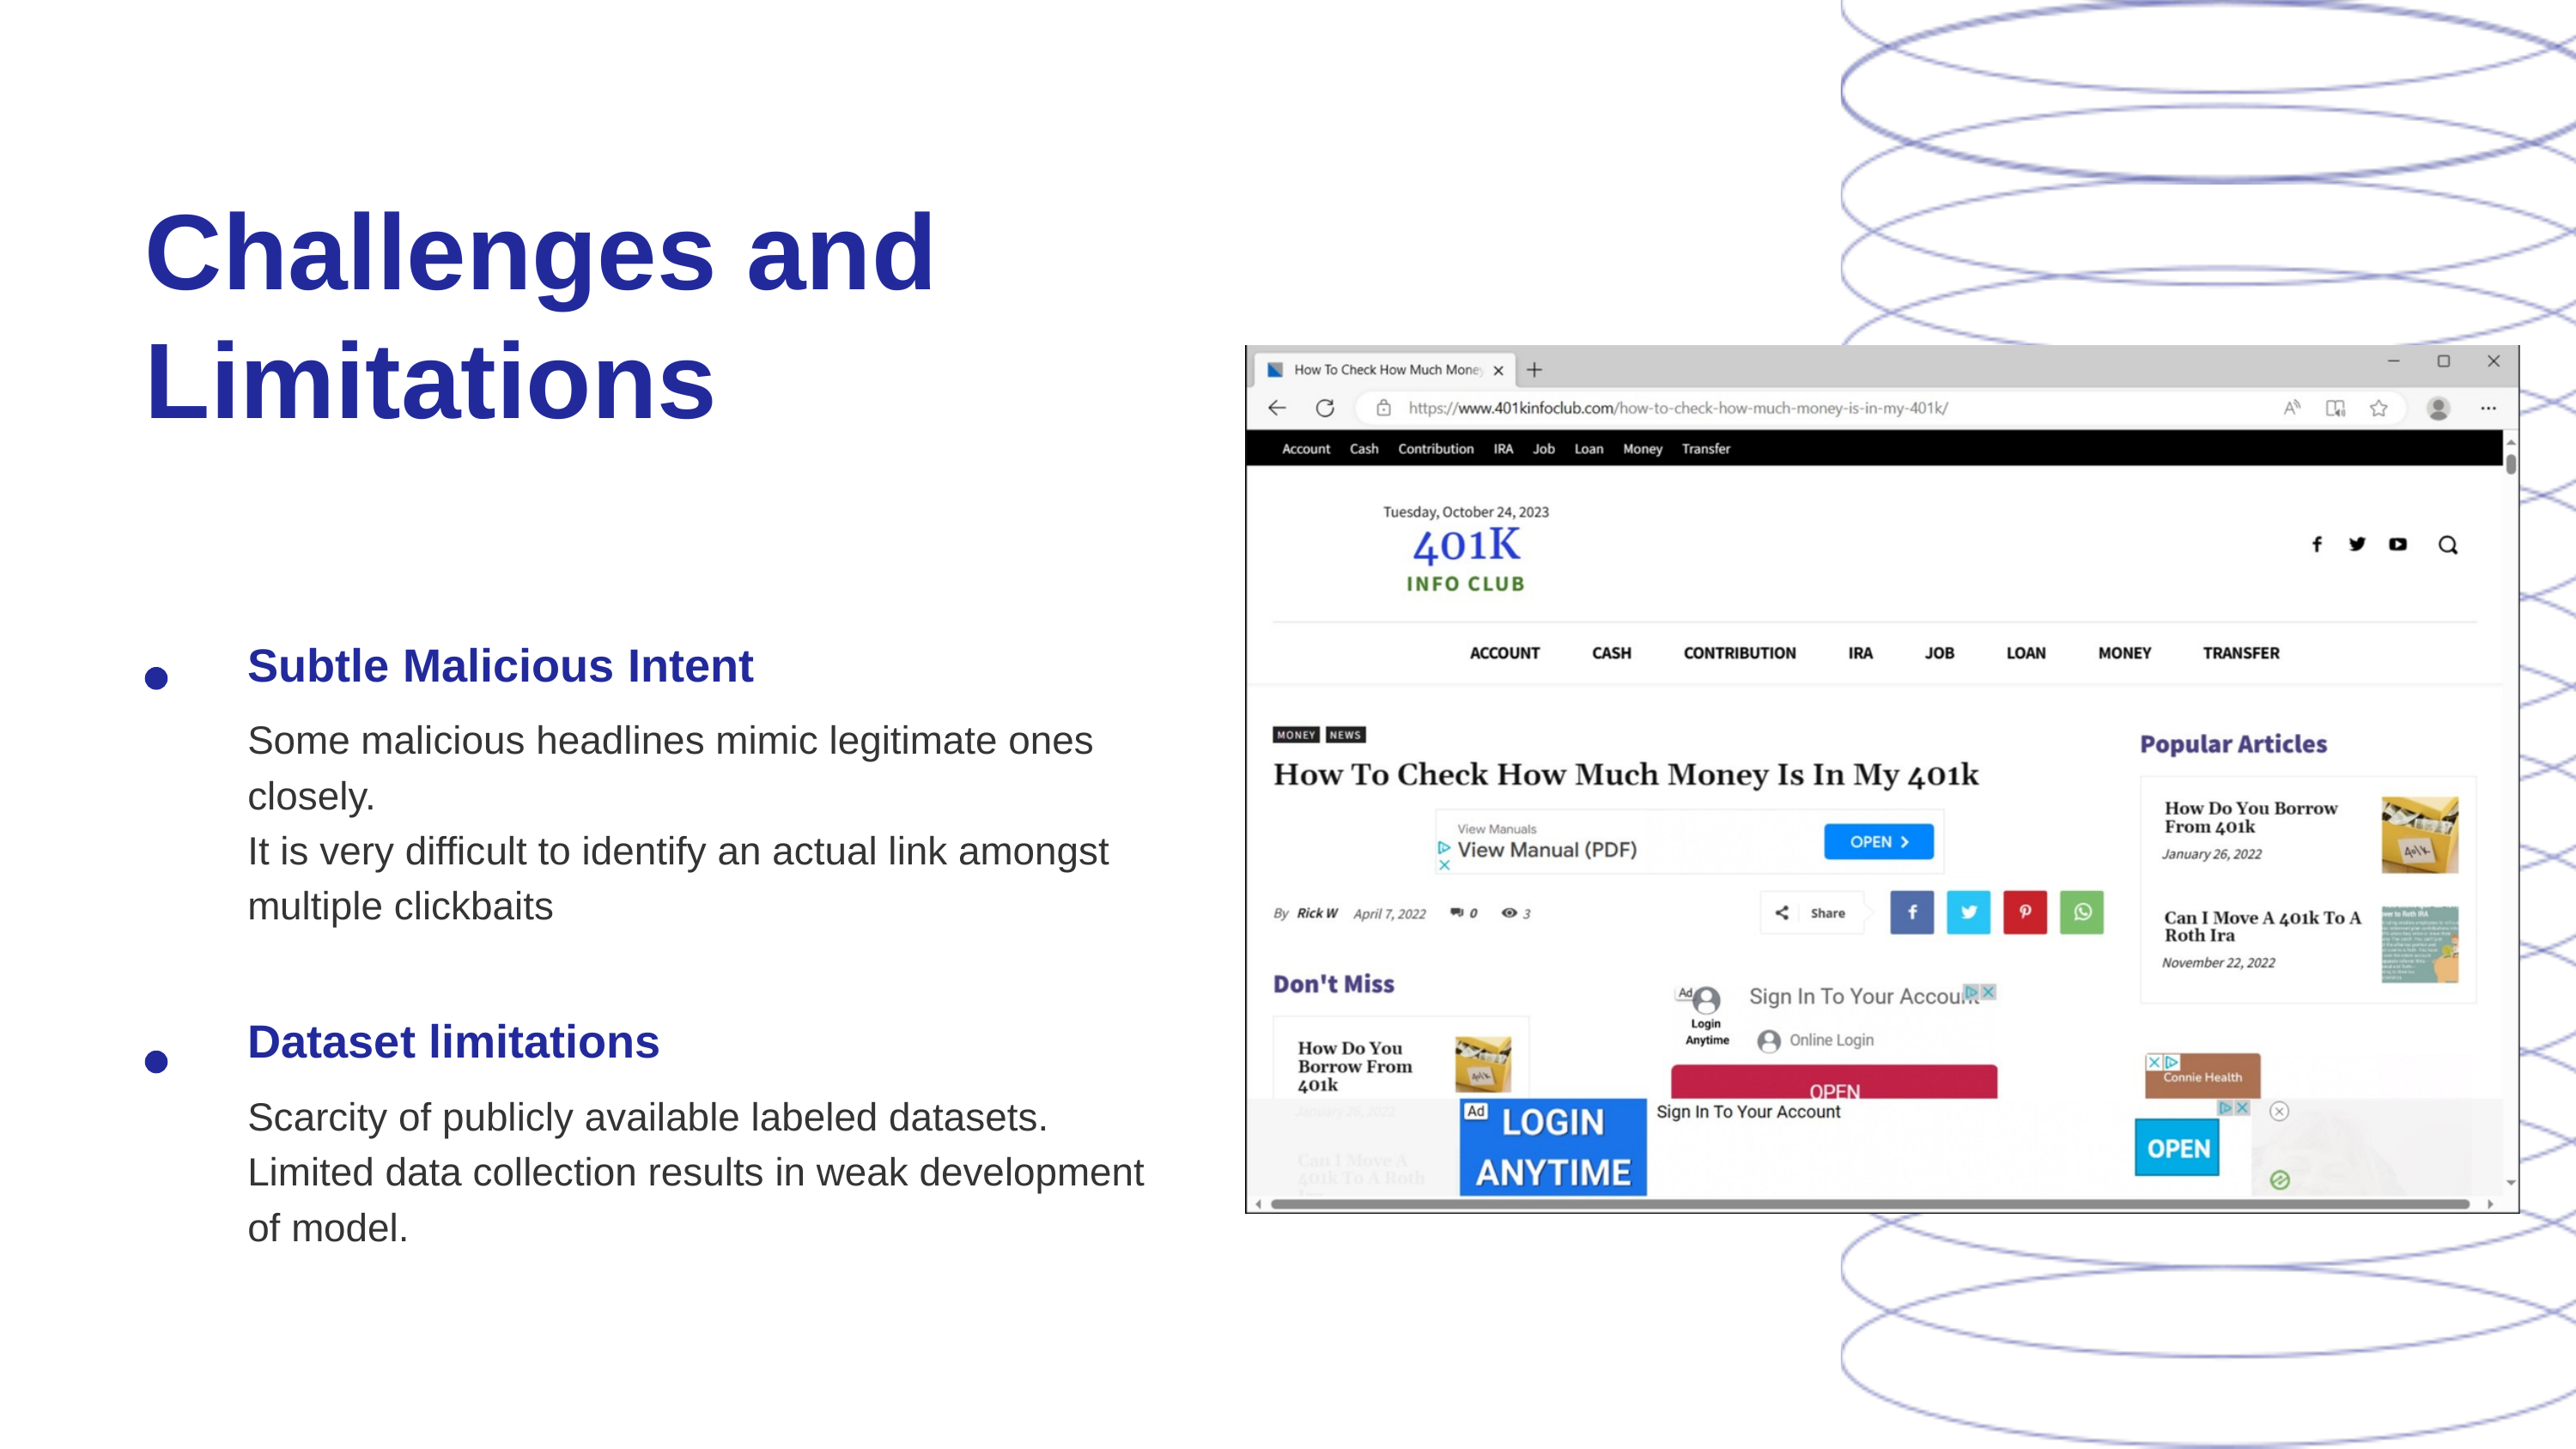

Challenges and Limitations

Subtle Malicious Intent
Some malicious headlines mimic legitimate ones closely.
It is very difficult to identify an actual link amongst multiple clickbaits

Dataset limitations
Scarcity of publicly available labeled datasets.
Limited data collection results in weak development of model.